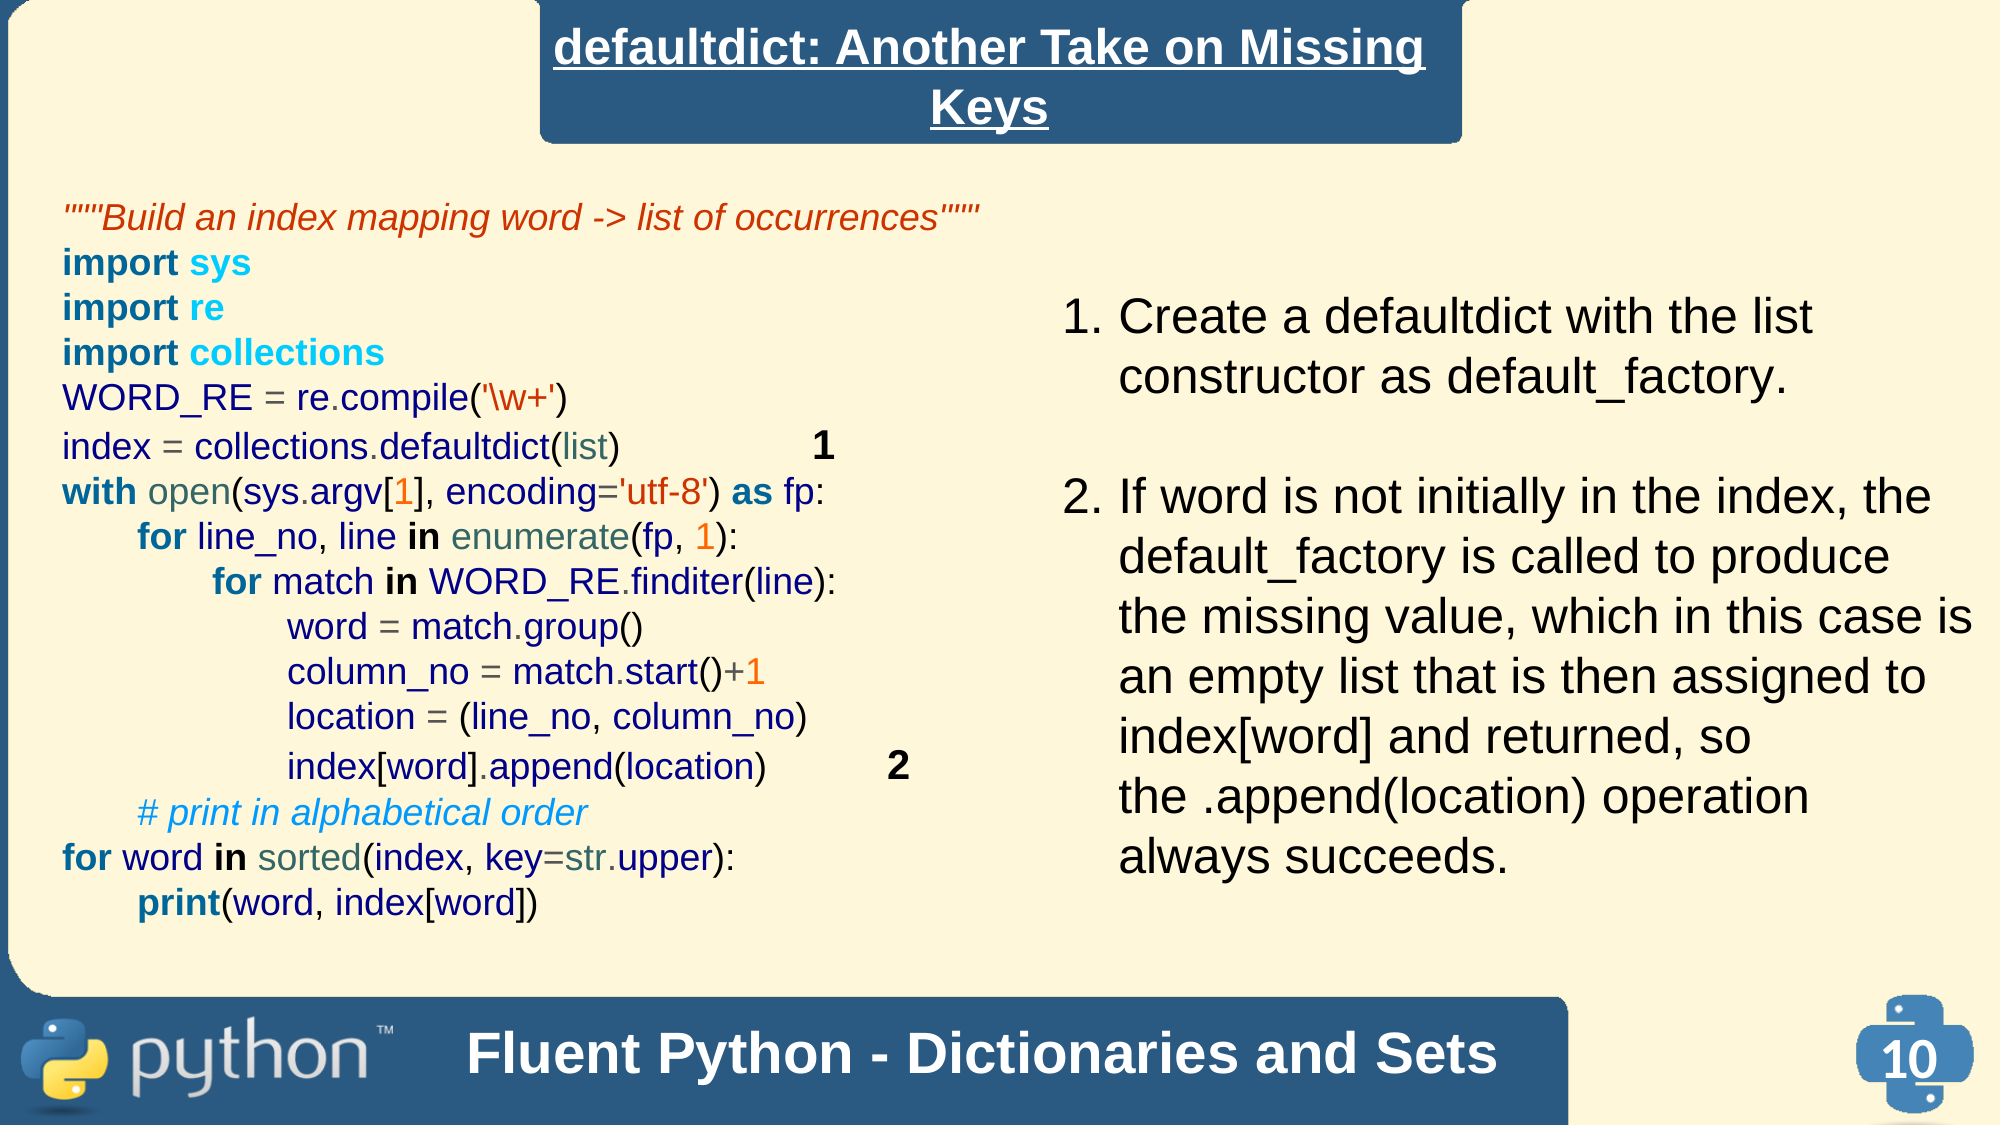

defaultdict: Another Take on Missing Keys
"""Build an index mapping word -> list of occurrences"""
import sys
import re
import collections
WORD_RE = re.compile('\w+')
index = collections.defaultdict(list)		1
with open(sys.argv[1], encoding='utf-8') as fp:
for line_no, line in enumerate(fp, 1):
for match in WORD_RE.finditer(line):
word = match.group()
column_no = match.start()+1
location = (line_no, column_no)
index[word].append(location)	2
# print in alphabetical order
for word in sorted(index, key=str.upper):
print(word, index[word])
Create a defaultdict with the list constructor as default_factory.

If word is not initially in the index, the default_factory is called to produce the missing value, which in this case is an empty list that is then assigned to index[word] and returned, so the .append(location) operation always succeeds.
Fluent Python - Dictionaries and Sets
10